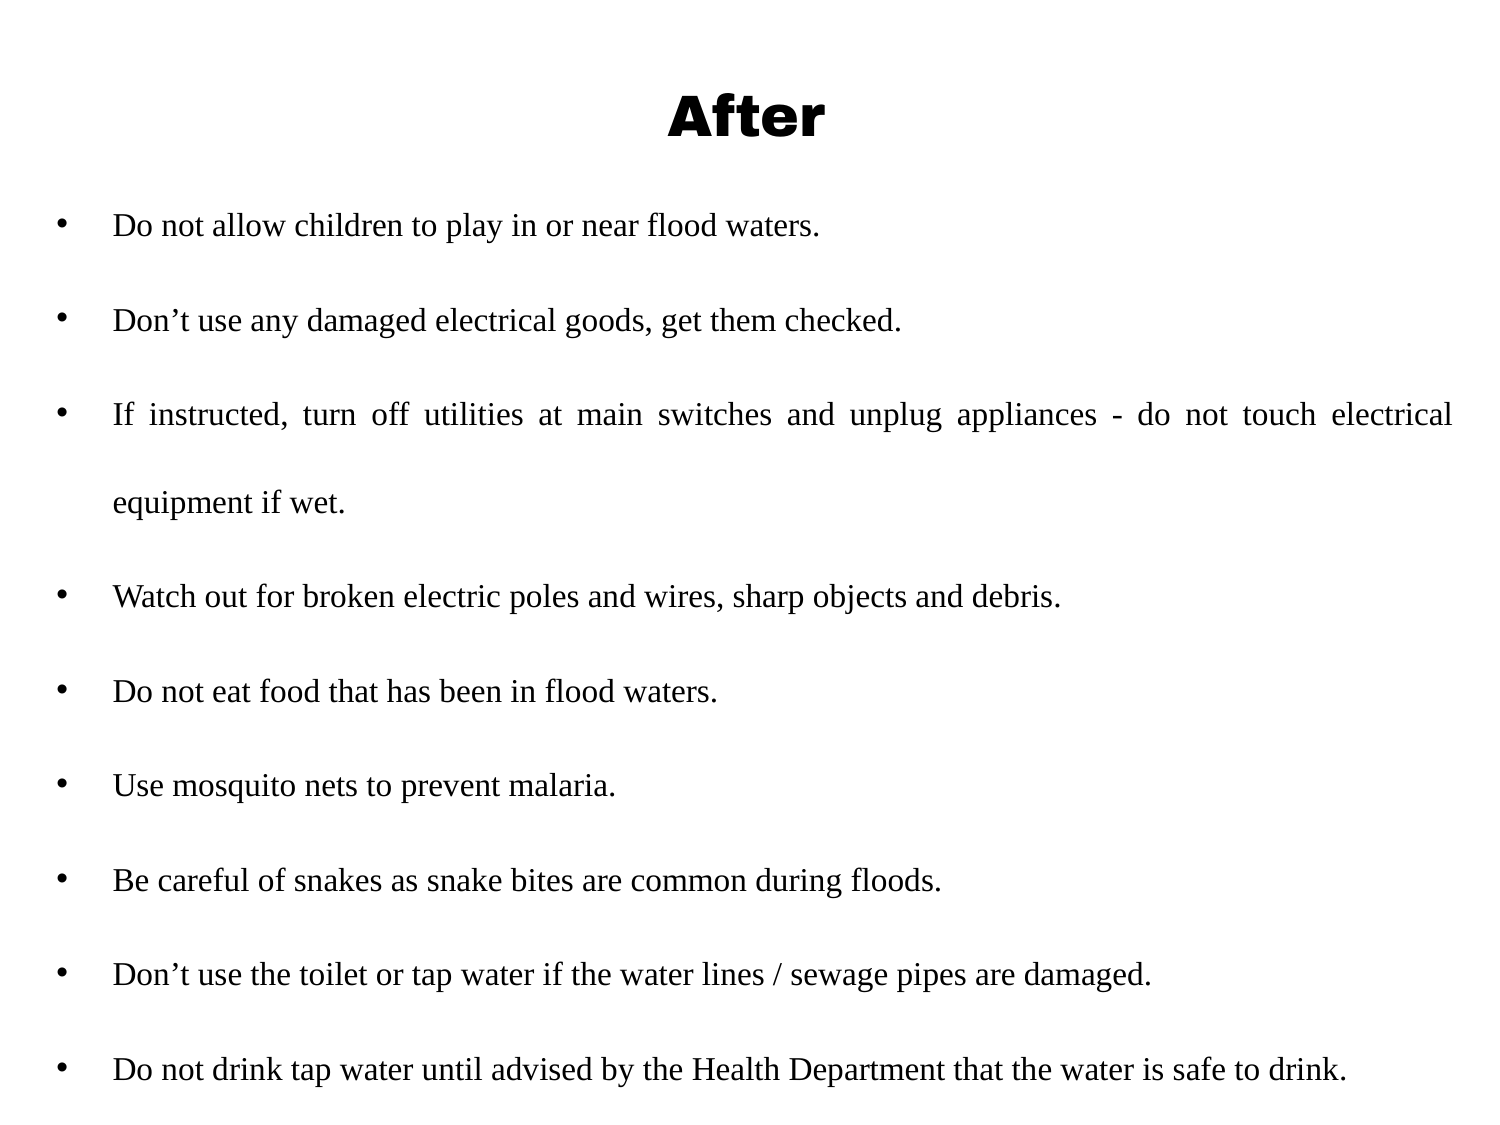

After
Do not allow children to play in or near flood waters.
Don’t use any damaged electrical goods, get them checked.
If instructed, turn off utilities at main switches and unplug appliances - do not touch electrical equipment if wet.
Watch out for broken electric poles and wires, sharp objects and debris.
Do not eat food that has been in flood waters.
Use mosquito nets to prevent malaria.
Be careful of snakes as snake bites are common during floods.
Don’t use the toilet or tap water if the water lines / sewage pipes are damaged.
Do not drink tap water until advised by the Health Department that the water is safe to drink.